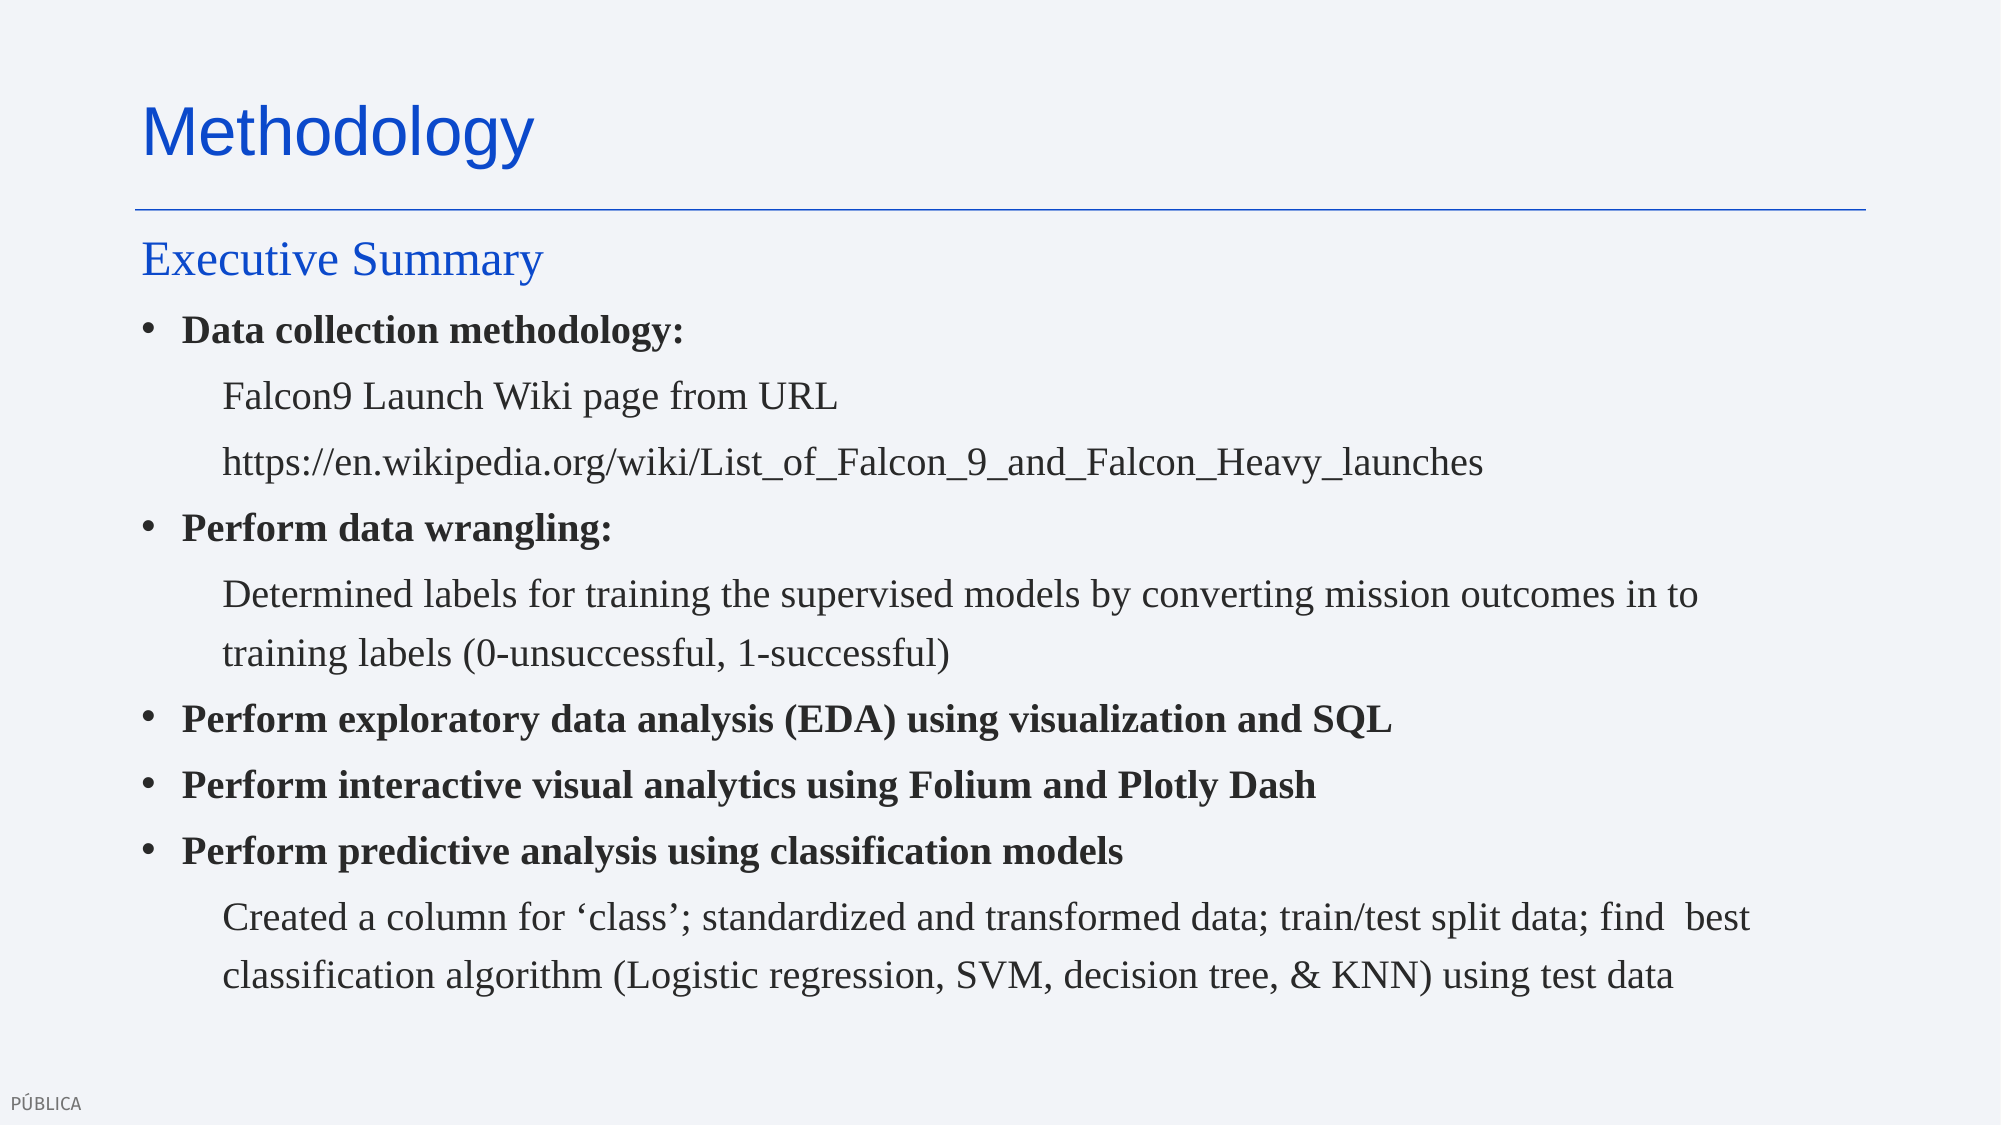

Methodology
Executive Summary
Data collection methodology:
Falcon9 Launch Wiki page from URL
https://en.wikipedia.org/wiki/List_of_Falcon_9_and_Falcon_Heavy_launches
Perform data wrangling:
Determined labels for training the supervised models by converting mission outcomes in to training labels (0-unsuccessful, 1-successful)
Perform exploratory data analysis (EDA) using visualization and SQL
Perform interactive visual analytics using Folium and Plotly Dash
Perform predictive analysis using classification models
Created a column for ‘class’; standardized and transformed data; train/test split data; find  best classification algorithm (Logistic regression, SVM, decision tree, & KNN) using test data